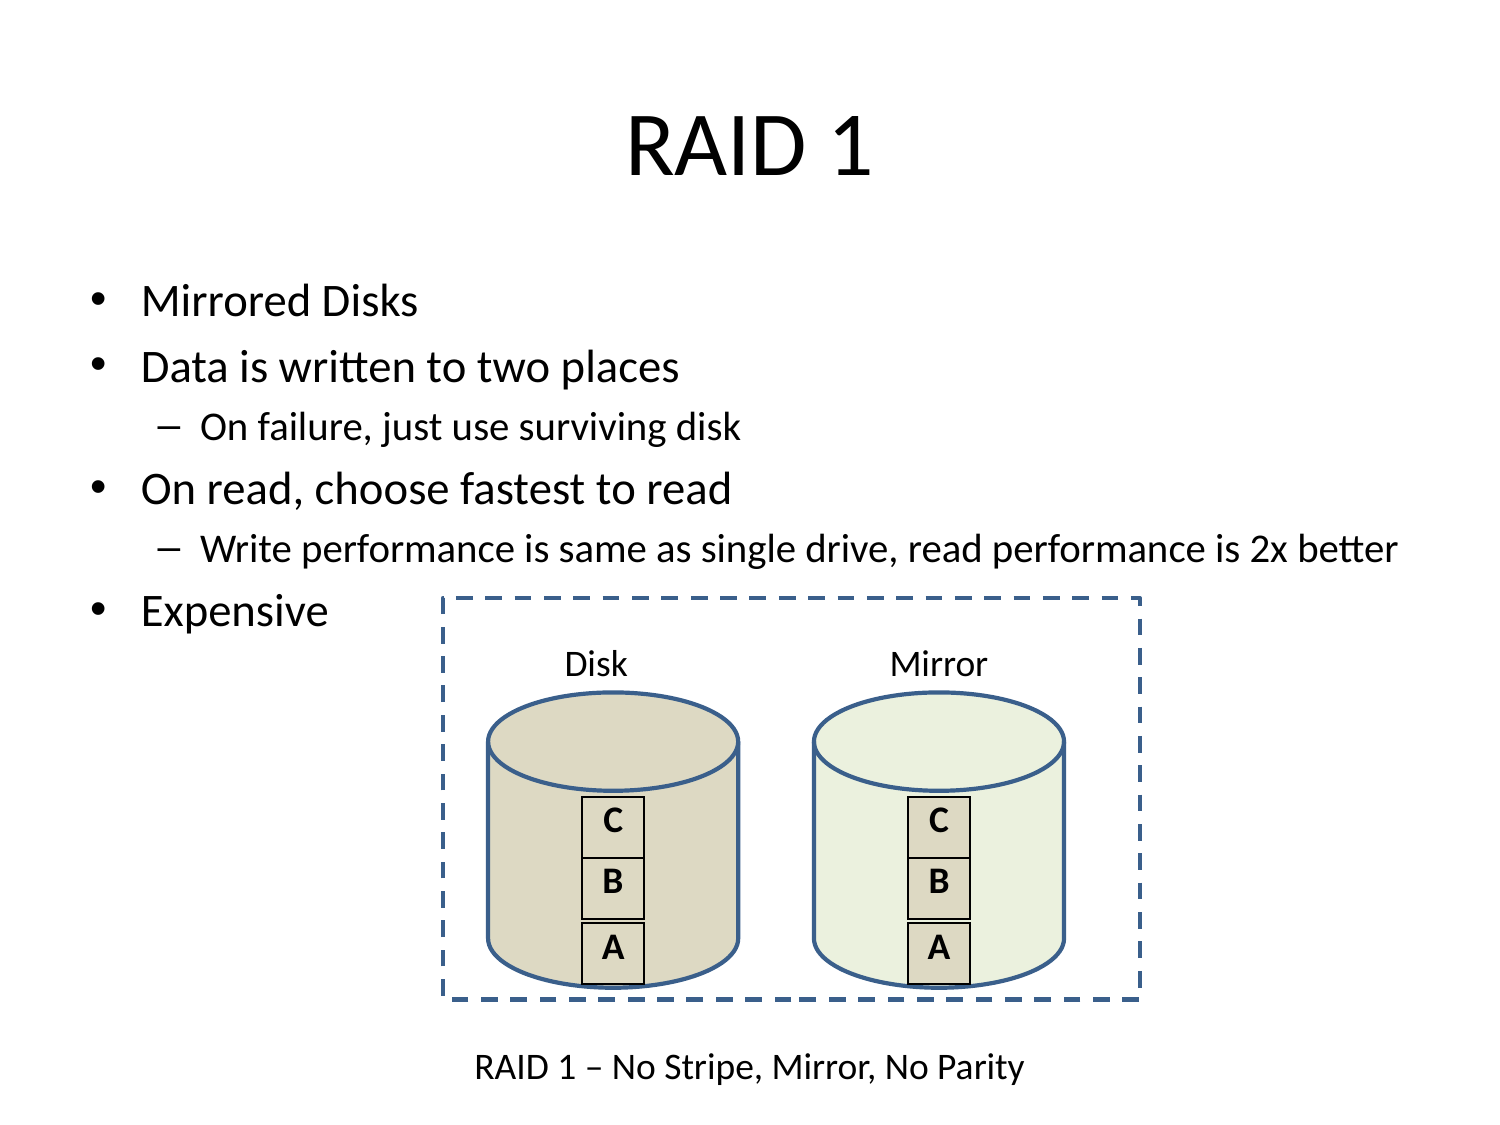

# RAID 1
Mirrored Disks
Data is written to two places
On failure, just use surviving disk
On read, choose fastest to read
Write performance is same as single drive, read performance is 2x better
Expensive

Disk
Mirror

| C |
| --- |
| C |
| --- |
| B |
| --- |
| B |
| --- |
| A |
| --- |
| A |
| --- |
RAID 1 – No Stripe, Mirror, No Parity